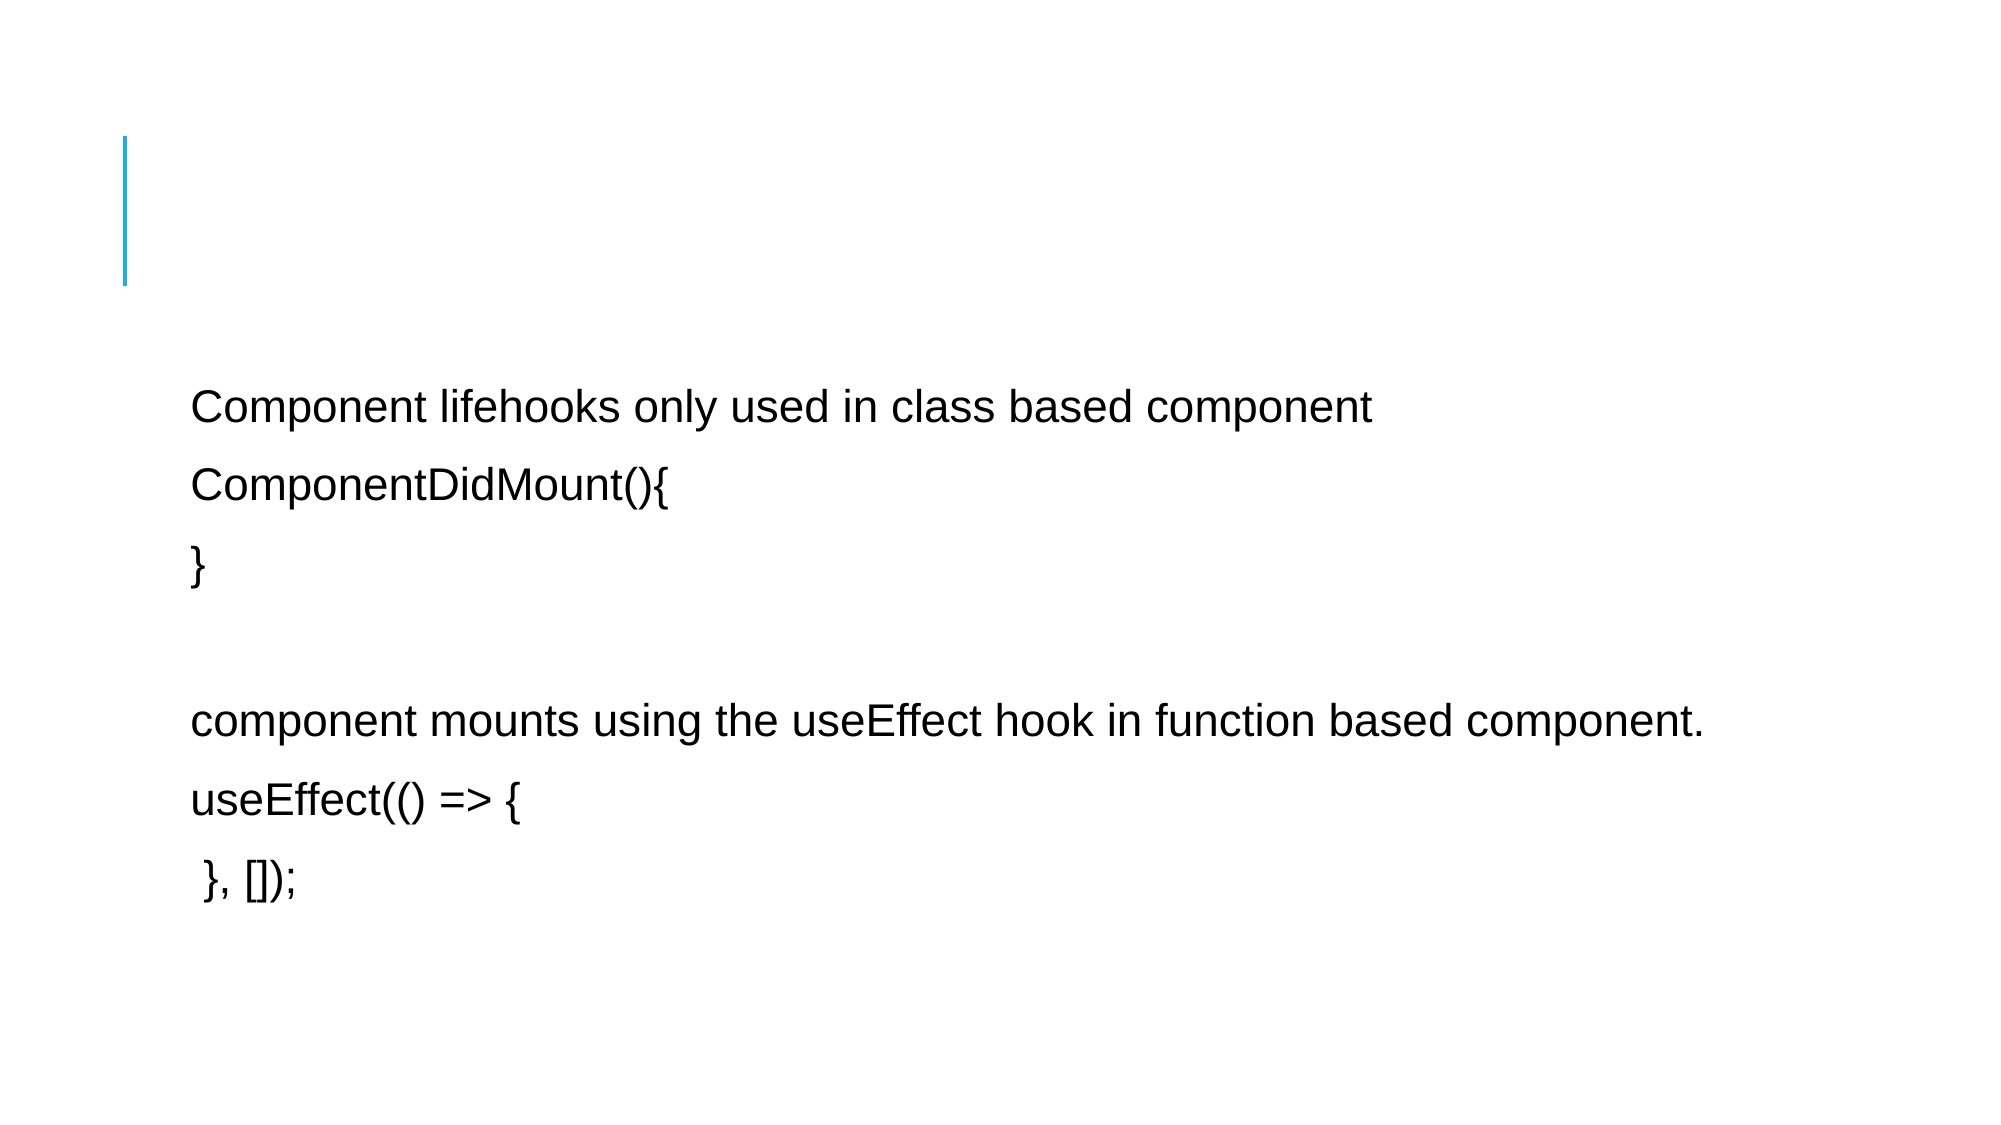

#
Component lifehooks only used in class based component
ComponentDidMount(){
}

component mounts using the useEffect hook in function based component.
useEffect(() => {
 }, []);